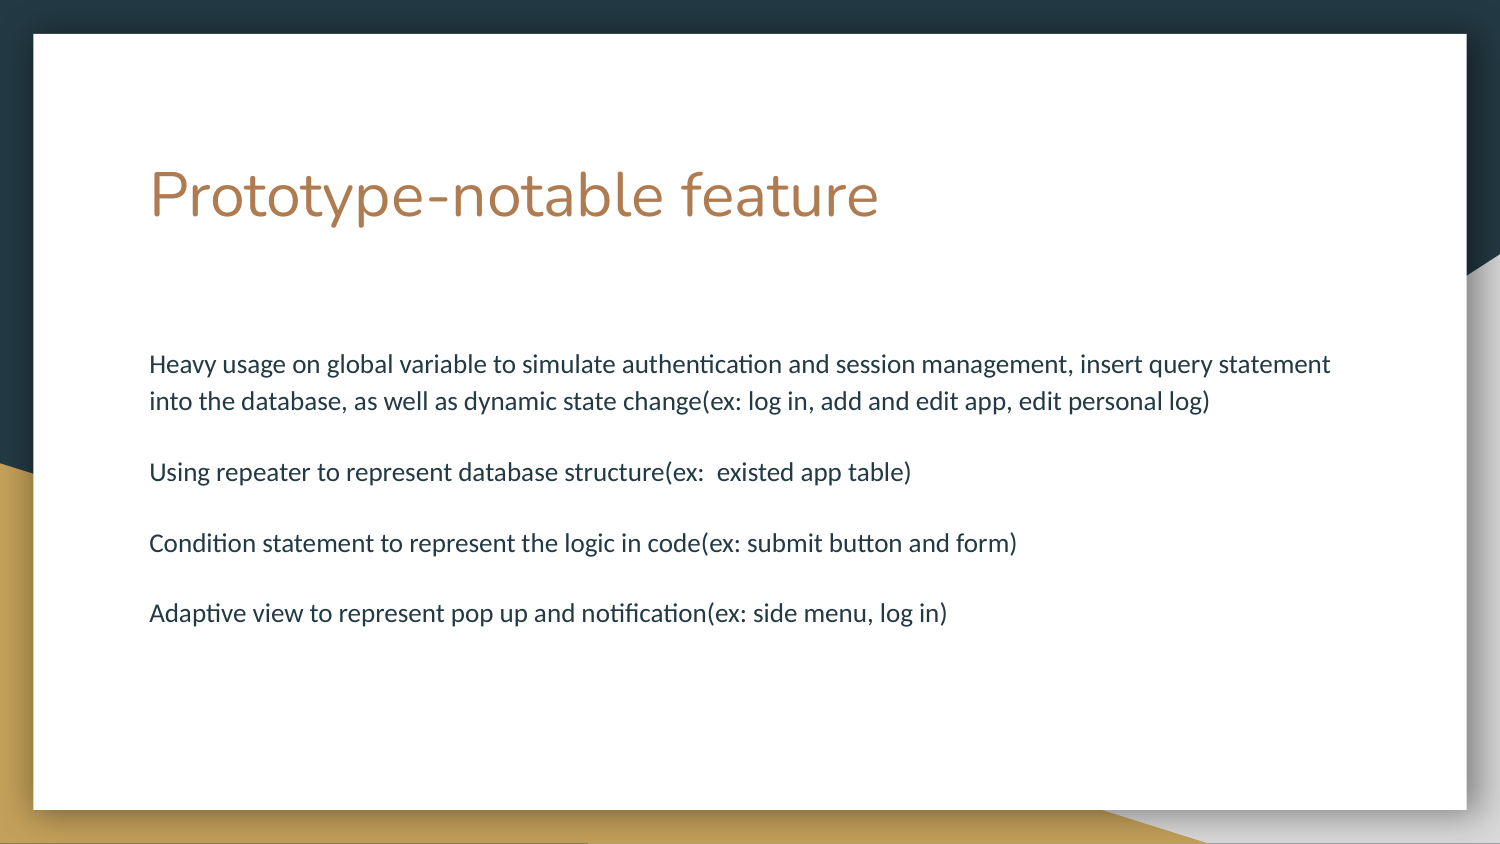

# Prototype-notable feature
Heavy usage on global variable to simulate authentication and session management, insert query statement into the database, as well as dynamic state change(ex: log in, add and edit app, edit personal log)
Using repeater to represent database structure(ex:  existed app table)
Condition statement to represent the logic in code(ex: submit button and form)
Adaptive view to represent pop up and notification(ex: side menu, log in)